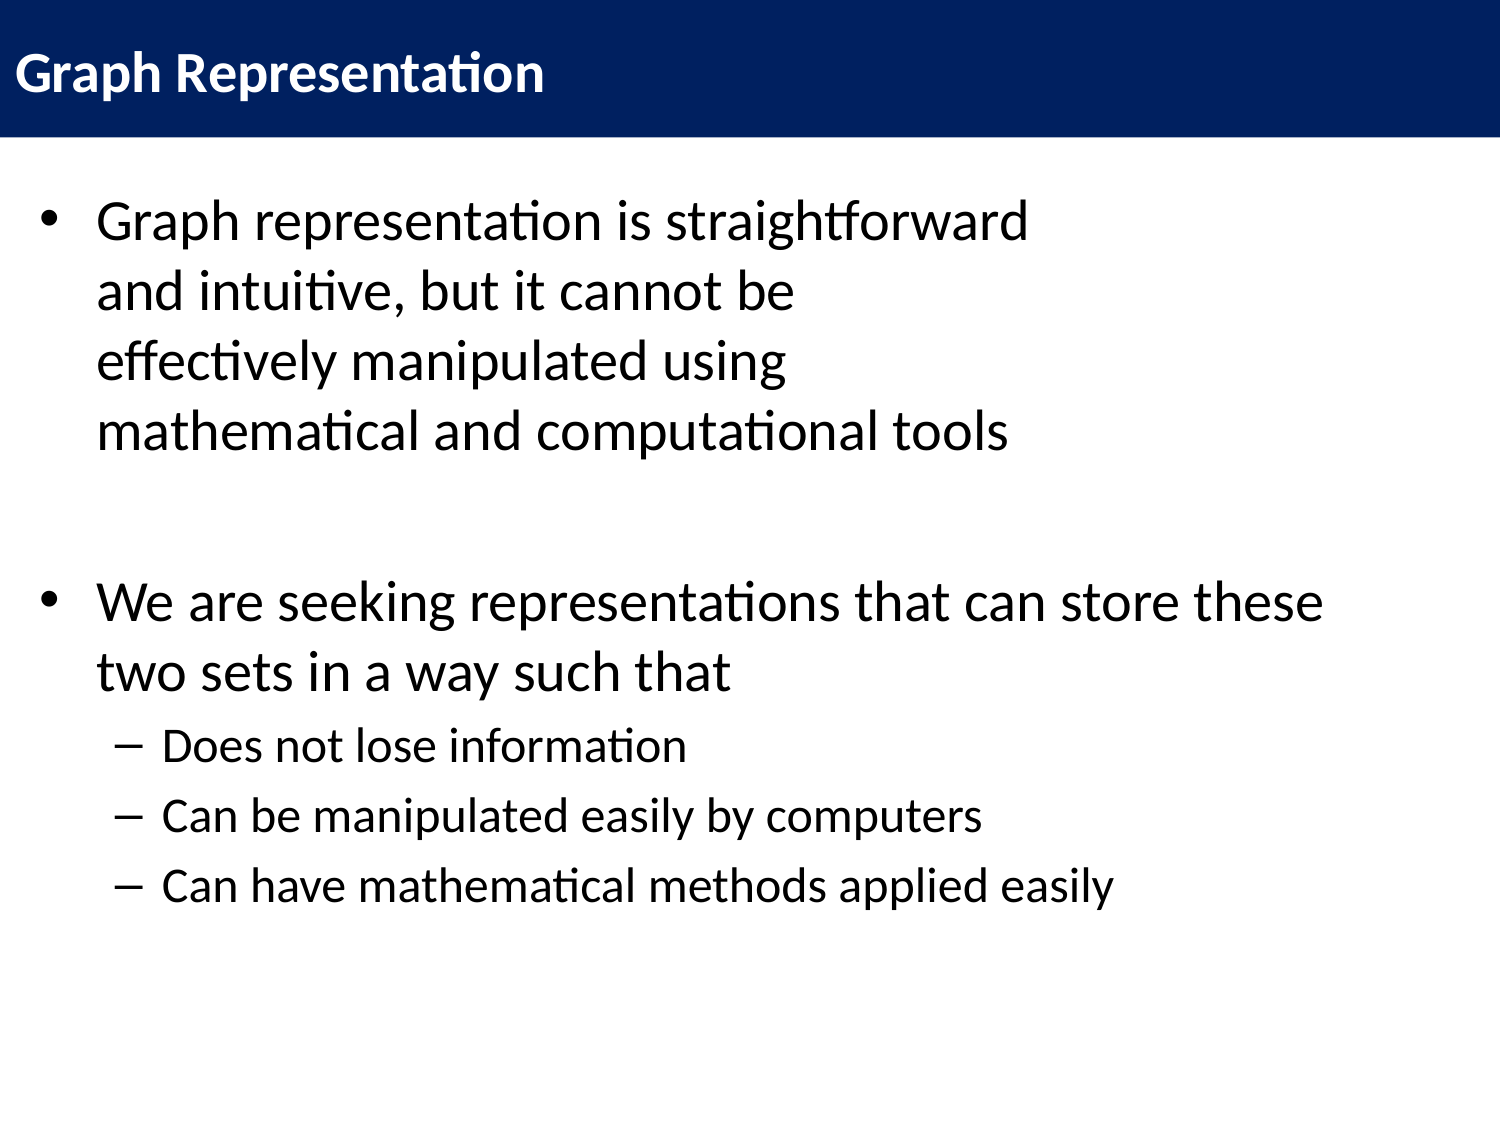

# Graph Representation
Graph representation is straightforward
and intuitive, but it cannot be
effectively manipulated using
mathematical and computational tools

We are seeking representations that can store these two sets in a way such that
Does not lose information
Can be manipulated easily by computers
Can have mathematical methods applied easily